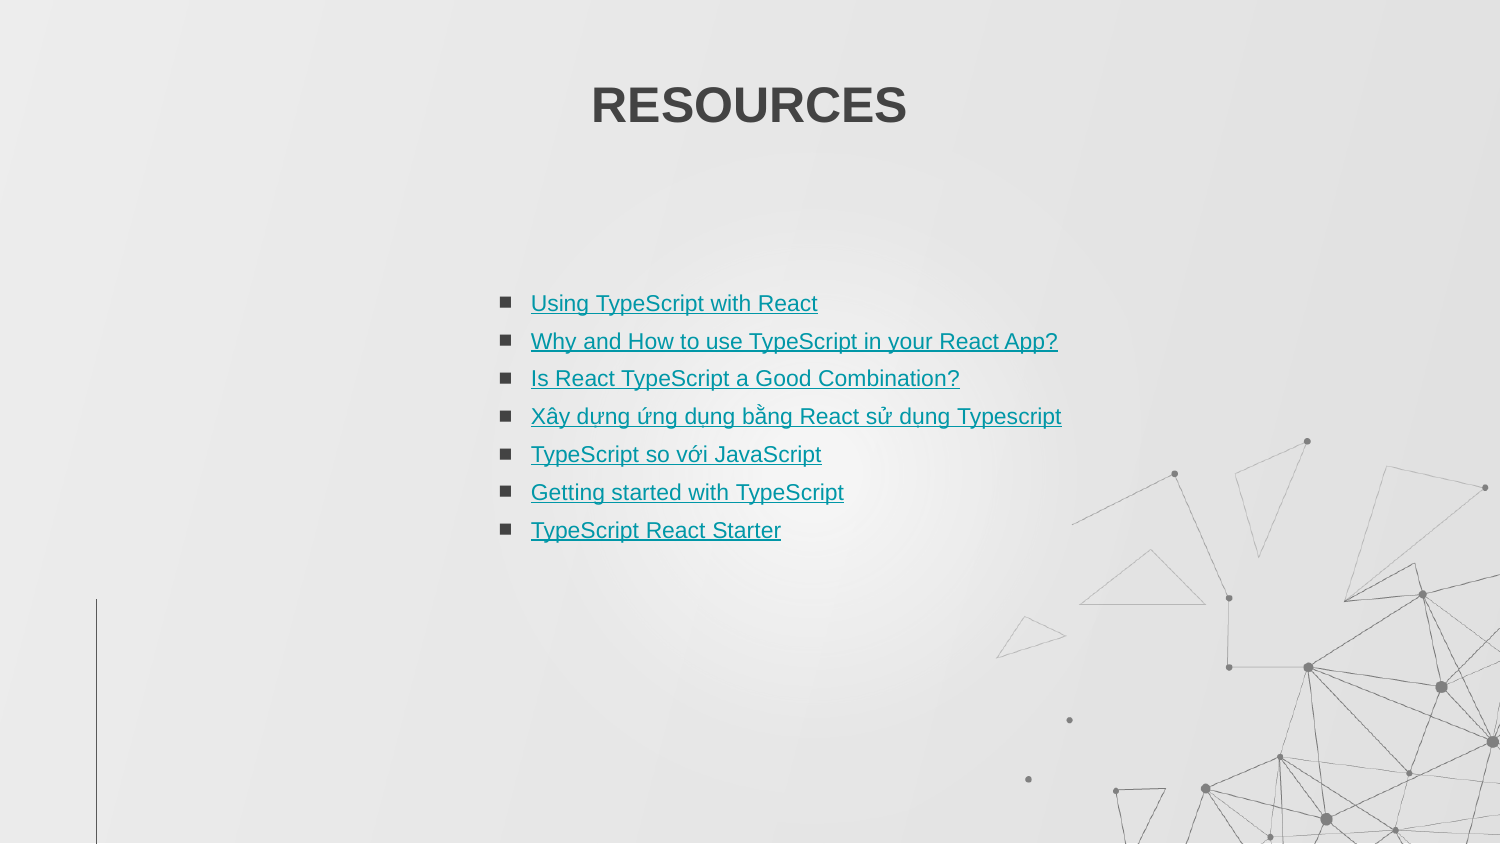

# RESOURCES
Using TypeScript with React
Why and How to use TypeScript in your React App?
Is React TypeScript a Good Combination?
Xây dựng ứng dụng bằng React sử dụng Typescript
TypeScript so với JavaScript
Getting started with TypeScript
TypeScript React Starter